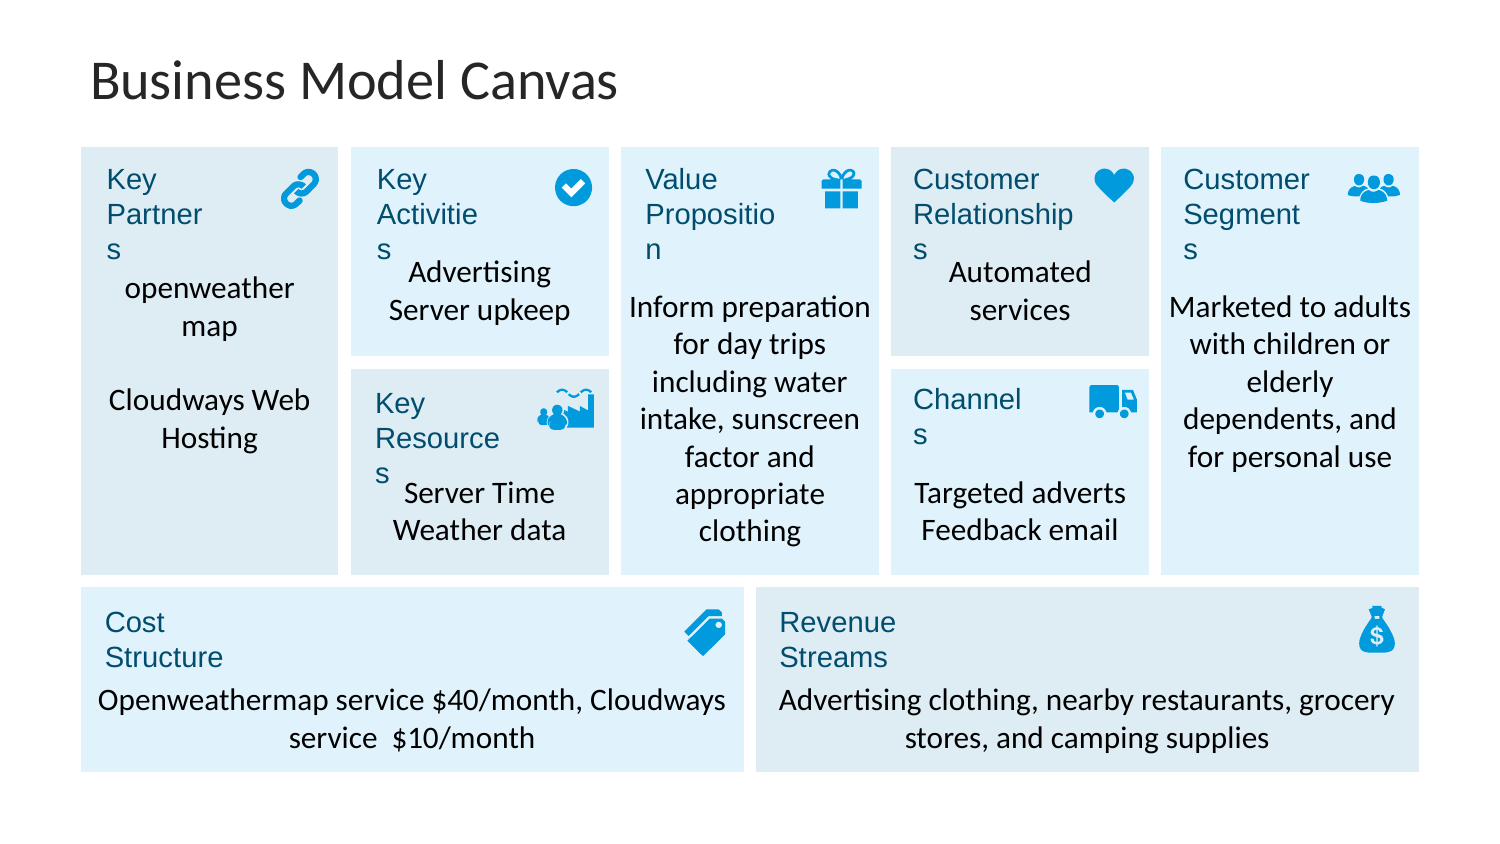

# Business Model Canvas
openweather
map

Cloudways Web Hosting

Advertising
Server upkeep

Inform preparation for day trips including water intake, sunscreen factor and appropriate clothing

Automated services

Marketed to adults with children or elderly dependents, and for personal use
Key
Partners
Key
Activities
Value
Proposition
Customer
Relationships
Customer
Segments

Server Time
Weather data

Targeted adverts
Feedback email
Channels
Key
Resources

Openweathermap service $40/month, Cloudways service  $10/month

Advertising clothing, nearby restaurants, grocery stores, and camping supplies
Cost Structure
Revenue Streams